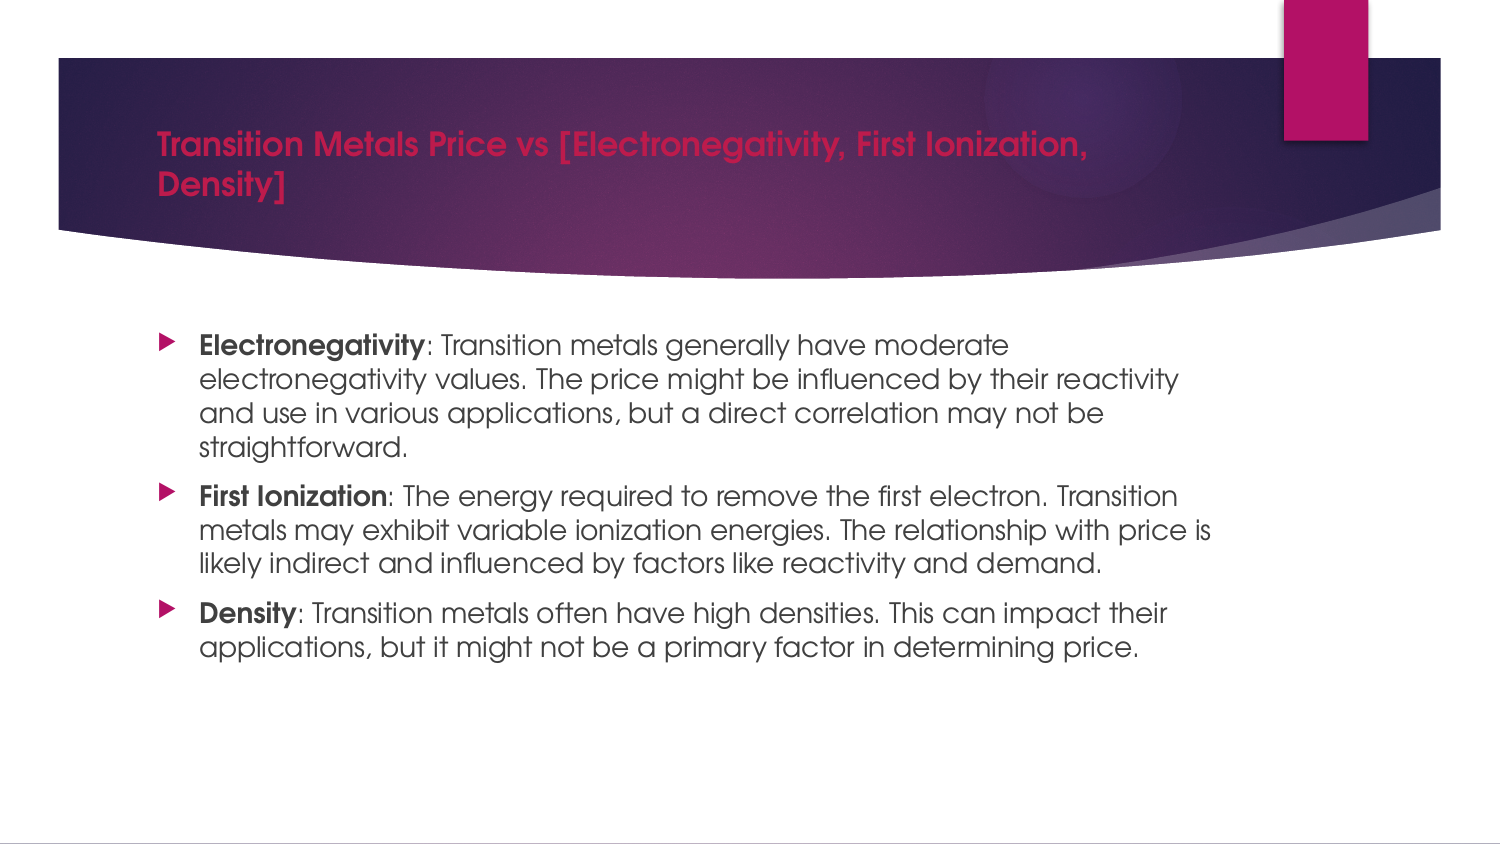

# Transition Metals Price vs [Electronegativity, First Ionization, Density]
Electronegativity: Transition metals generally have moderate electronegativity values. The price might be influenced by their reactivity and use in various applications, but a direct correlation may not be straightforward.
First Ionization: The energy required to remove the first electron. Transition metals may exhibit variable ionization energies. The relationship with price is likely indirect and influenced by factors like reactivity and demand.
Density: Transition metals often have high densities. This can impact their applications, but it might not be a primary factor in determining price.